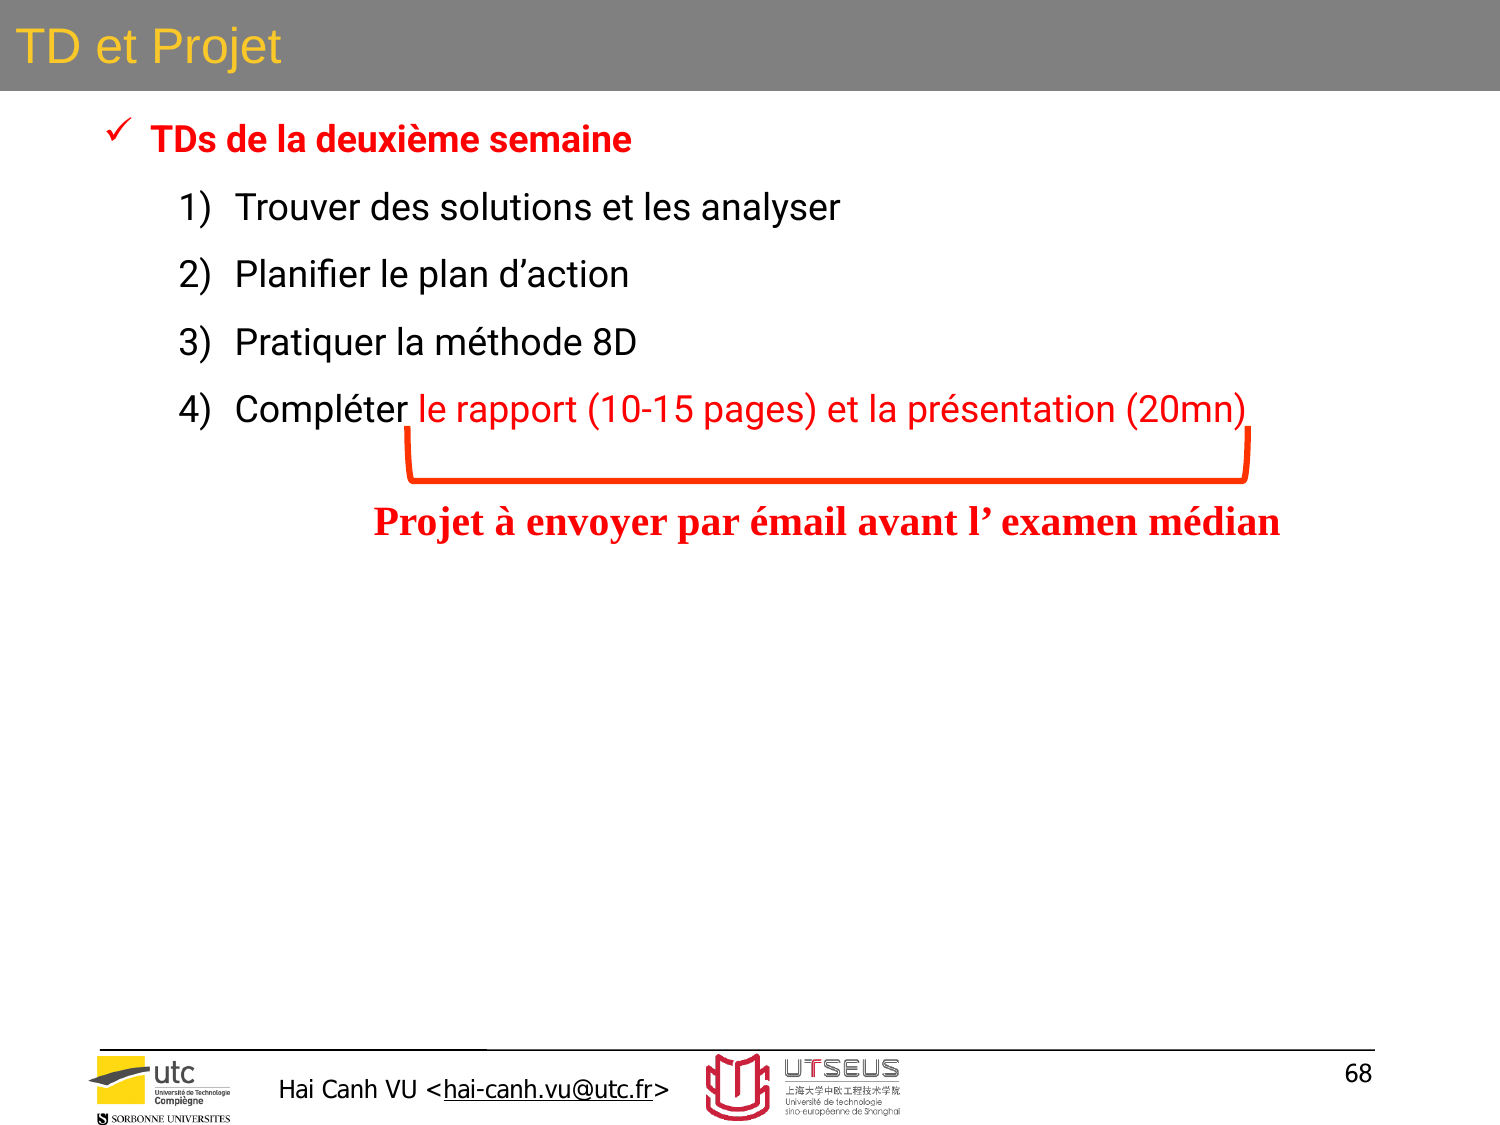

# TD et Projet

TDs de la deuxième semaine
Trouver des solutions et les analyser
Planifier le plan d’action
Pratiquer la méthode 8D
Compléter le rapport (10-15 pages) et la présentation (20mn)

Projet à envoyer par émail avant l’ examen médian
68